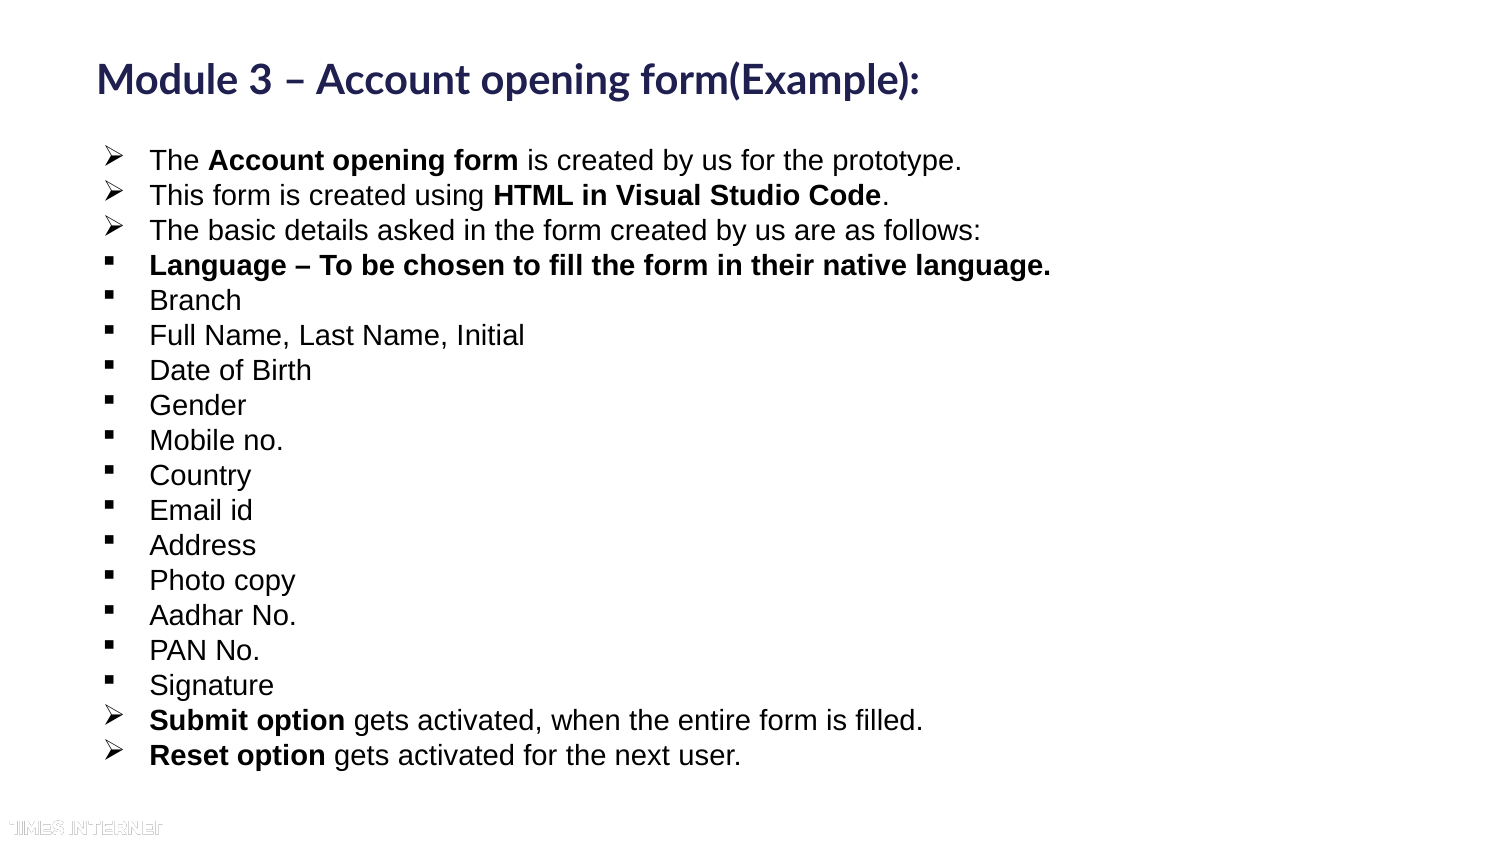

# Module 3 – Account opening form(Example):
The Account opening form is created by us for the prototype.
This form is created using HTML in Visual Studio Code.
The basic details asked in the form created by us are as follows:
Language – To be chosen to fill the form in their native language.
Branch
Full Name, Last Name, Initial
Date of Birth
Gender
Mobile no.
Country
Email id
Address
Photo copy
Aadhar No.
PAN No.
Signature
Submit option gets activated, when the entire form is filled.
Reset option gets activated for the next user.